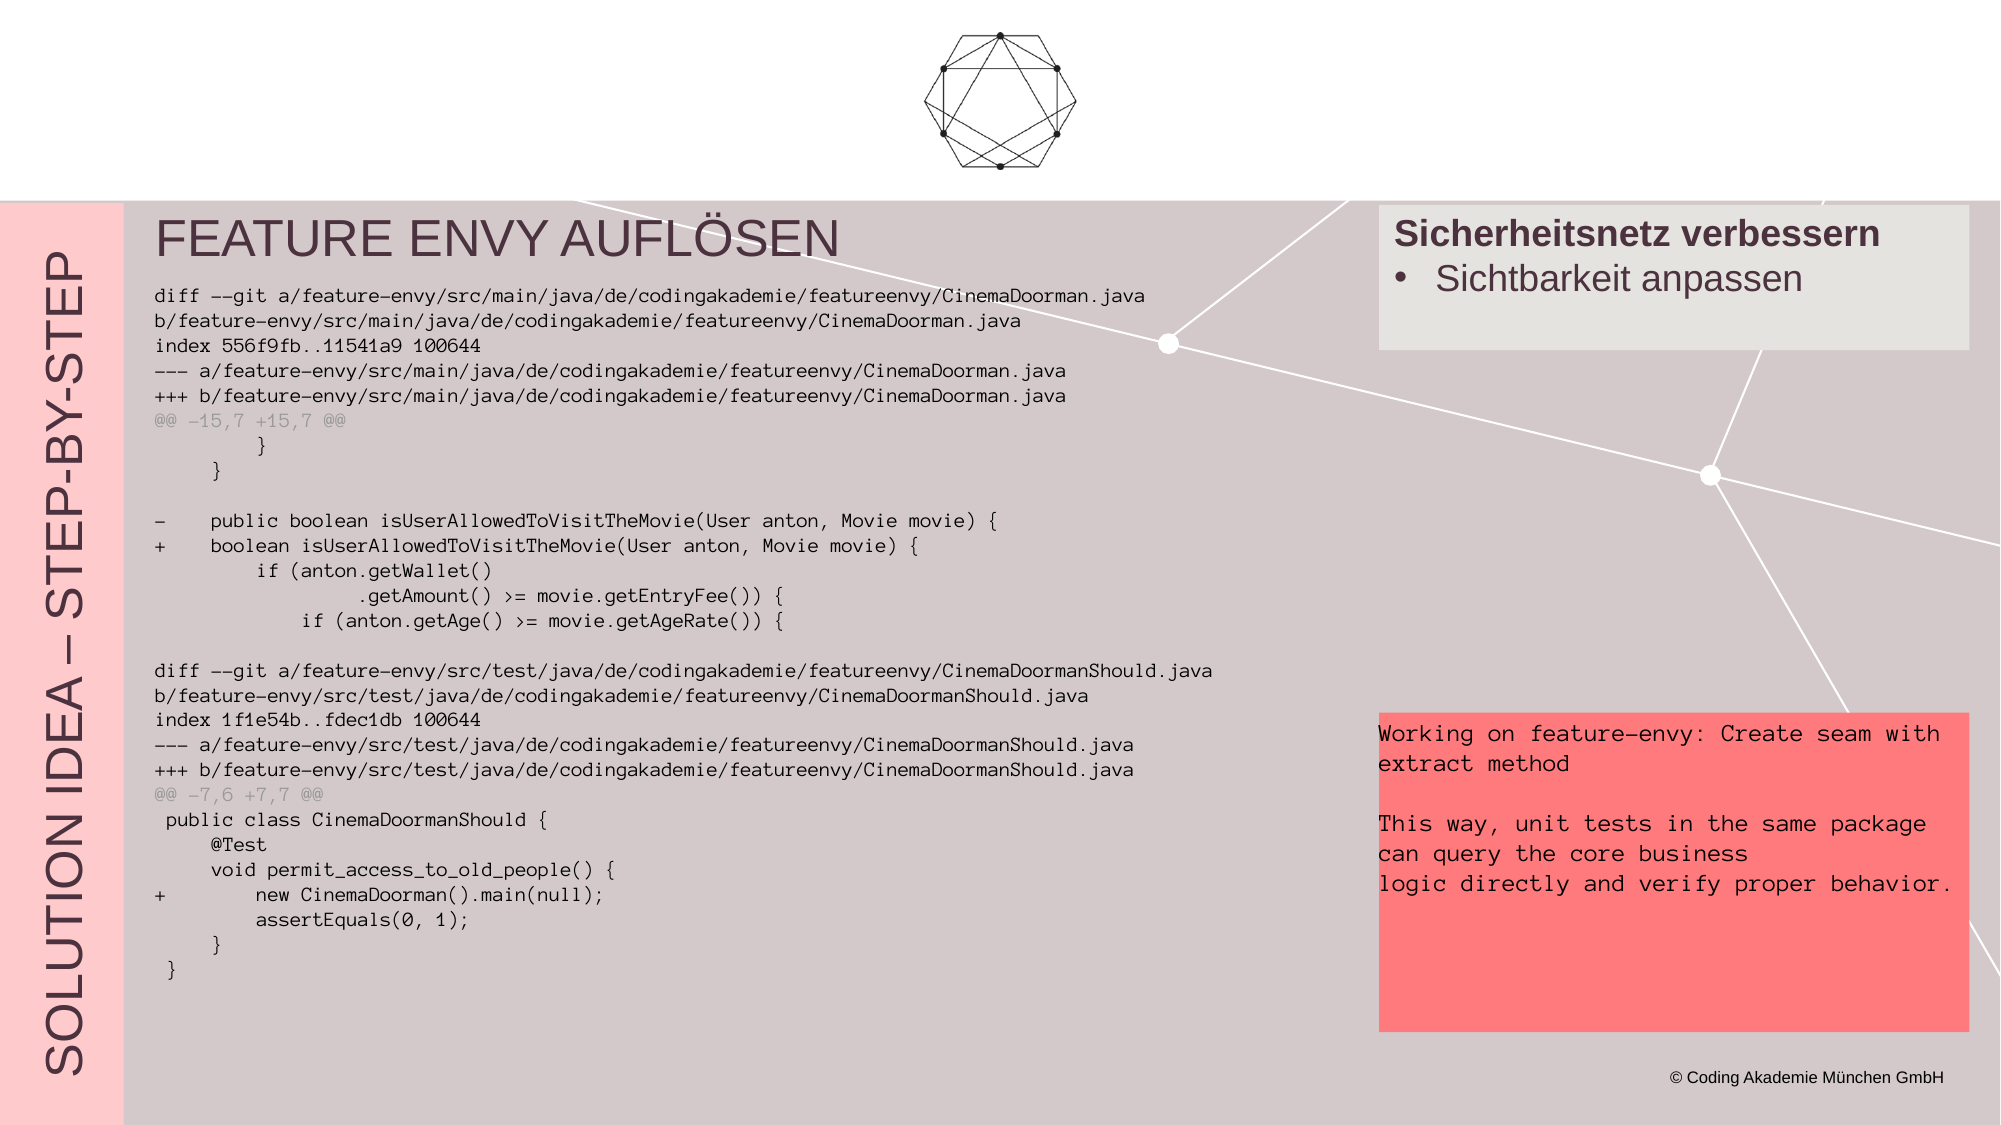

# Feature envy auflösen
Sicherheitsnetz verbessern
Sichtbarkeit anpassen
diff --git a/feature-envy/src/main/java/de/codingakademie/featureenvy/CinemaDoorman.java b/feature-envy/src/main/java/de/codingakademie/featureenvy/CinemaDoorman.java
index 556f9fb..11541a9 100644
--- a/feature-envy/src/main/java/de/codingakademie/featureenvy/CinemaDoorman.java
+++ b/feature-envy/src/main/java/de/codingakademie/featureenvy/CinemaDoorman.java
@@ -15,7 +15,7 @@
         }
     }

-    public boolean isUserAllowedToVisitTheMovie(User anton, Movie movie) {
+    boolean isUserAllowedToVisitTheMovie(User anton, Movie movie) {
         if (anton.getWallet()
                  .getAmount() >= movie.getEntryFee()) {
             if (anton.getAge() >= movie.getAgeRate()) {

diff --git a/feature-envy/src/test/java/de/codingakademie/featureenvy/CinemaDoormanShould.java b/feature-envy/src/test/java/de/codingakademie/featureenvy/CinemaDoormanShould.java
index 1f1e54b..fdec1db 100644
--- a/feature-envy/src/test/java/de/codingakademie/featureenvy/CinemaDoormanShould.java
+++ b/feature-envy/src/test/java/de/codingakademie/featureenvy/CinemaDoormanShould.java
@@ -7,6 +7,7 @@
 public class CinemaDoormanShould {
     @Test
     void permit_access_to_old_people() {
+        new CinemaDoorman().main(null);
         assertEquals(0, 1);
     }
 }

Solution Idea – step-by-step
Working on feature-envy: Create seam with extract method

This way, unit tests in the same package can query the core business
logic directly and verify proper behavior.
© Coding Akademie München GmbH